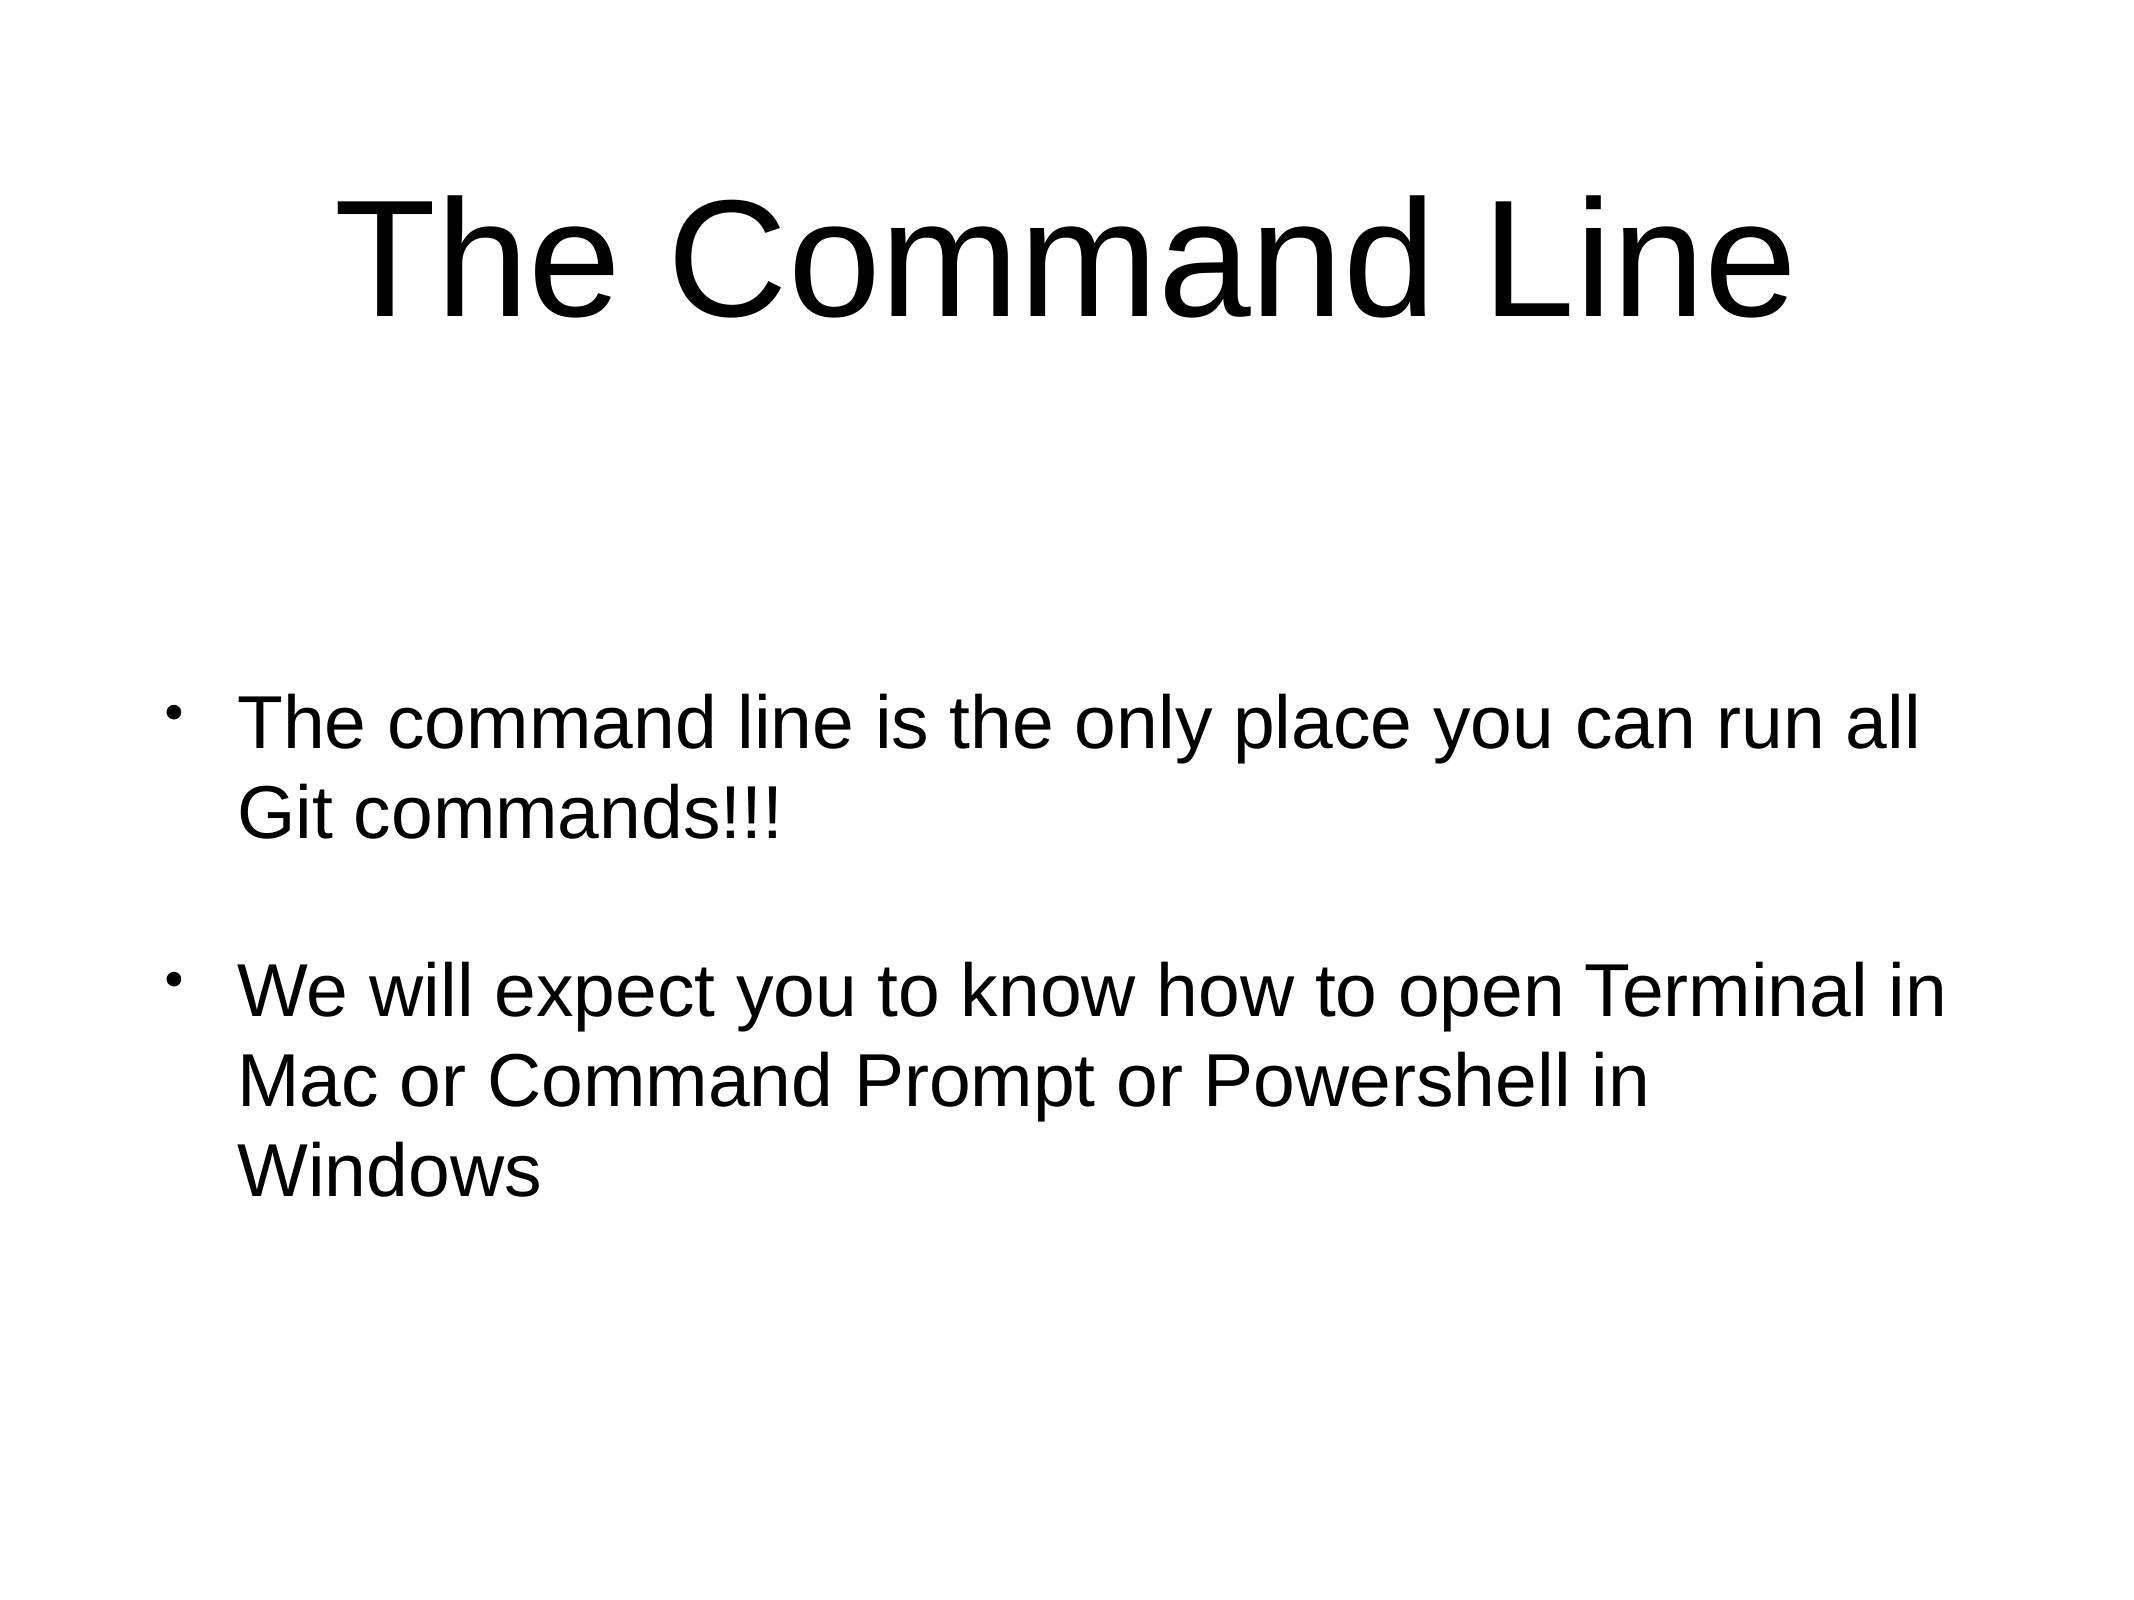

# The Command Line
The command line is the only place you can run all Git commands!!!
We will expect you to know how to open Terminal in Mac or Command Prompt or Powershell in Windows